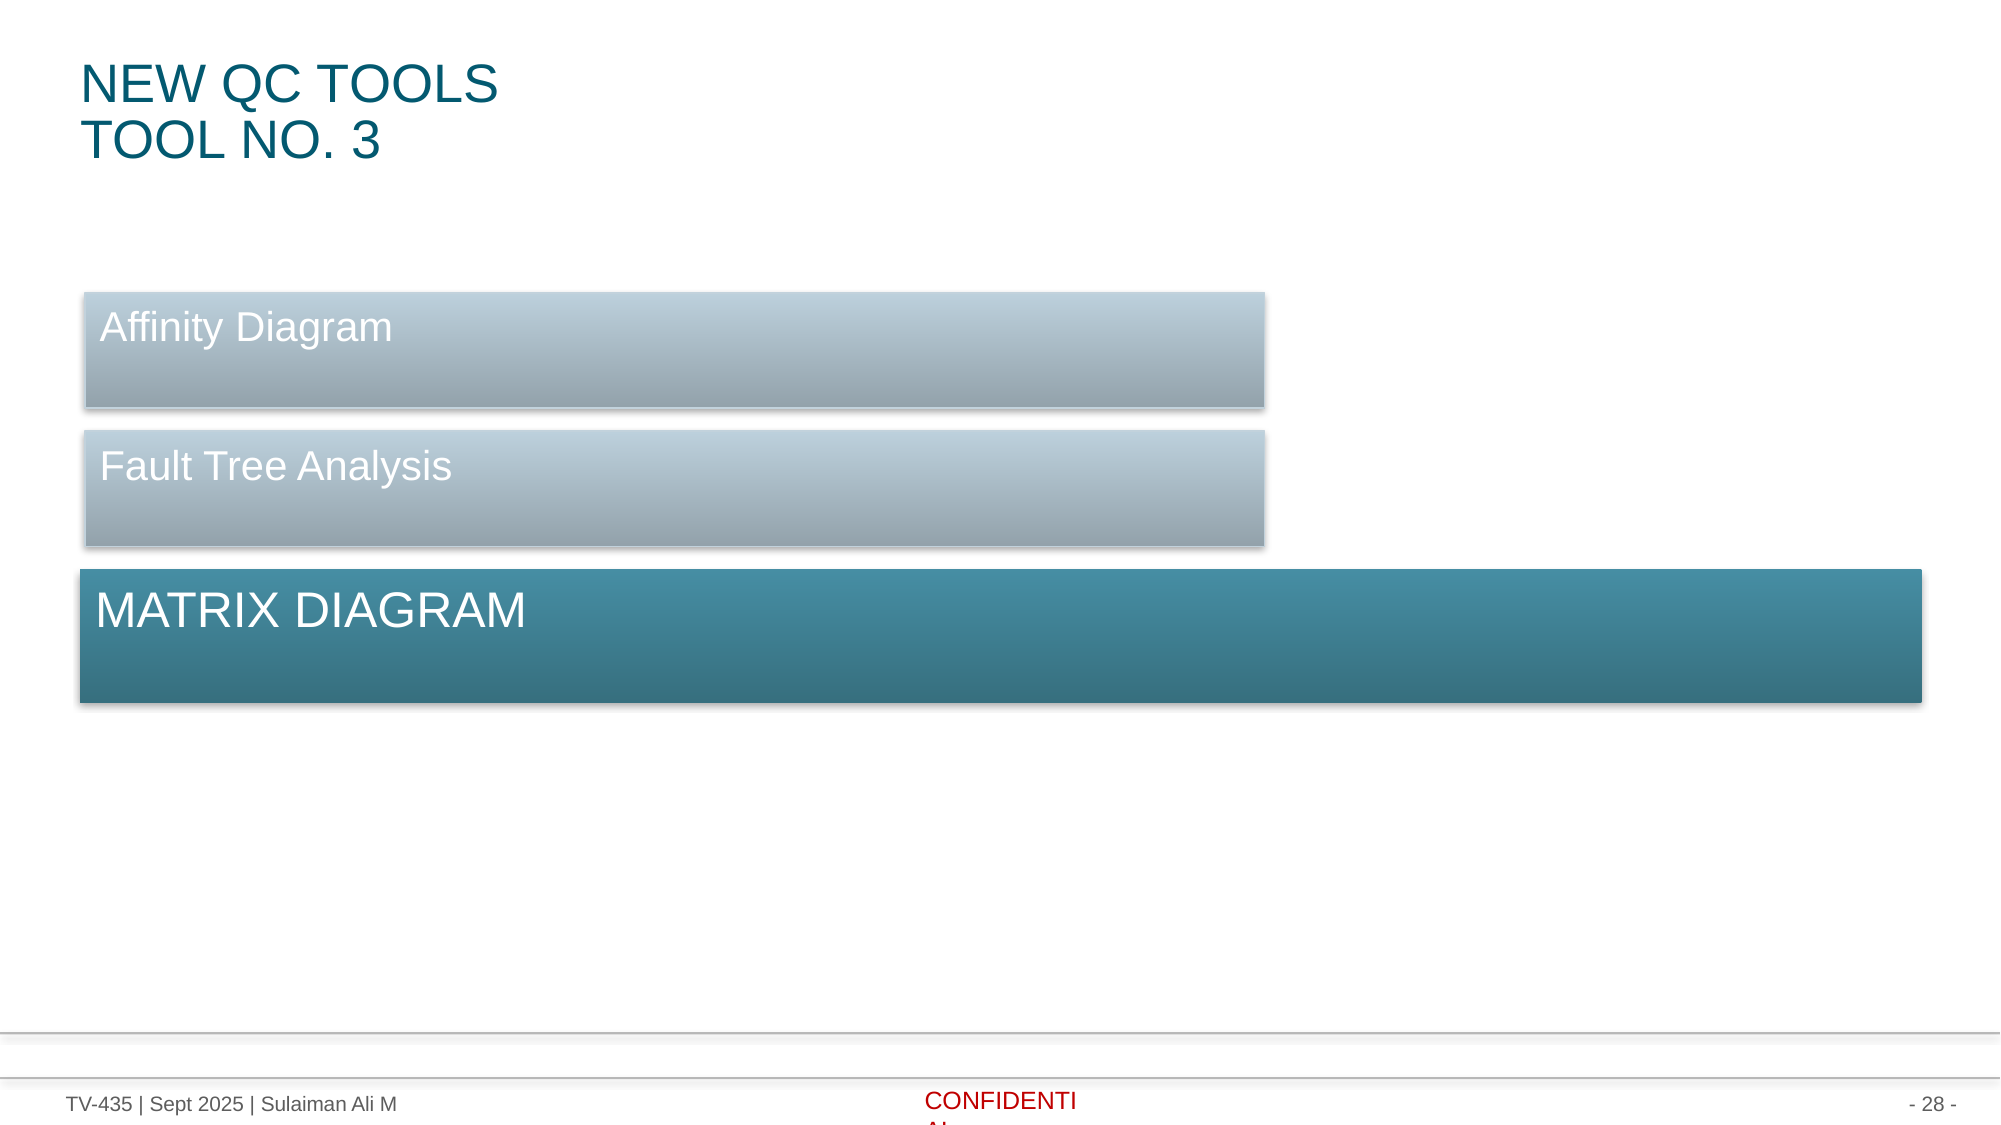

Seite 28
# NEW qC tools Tool no. 3
Affinity Diagram
Fault Tree Analysis
MATRIX DIAGRAM